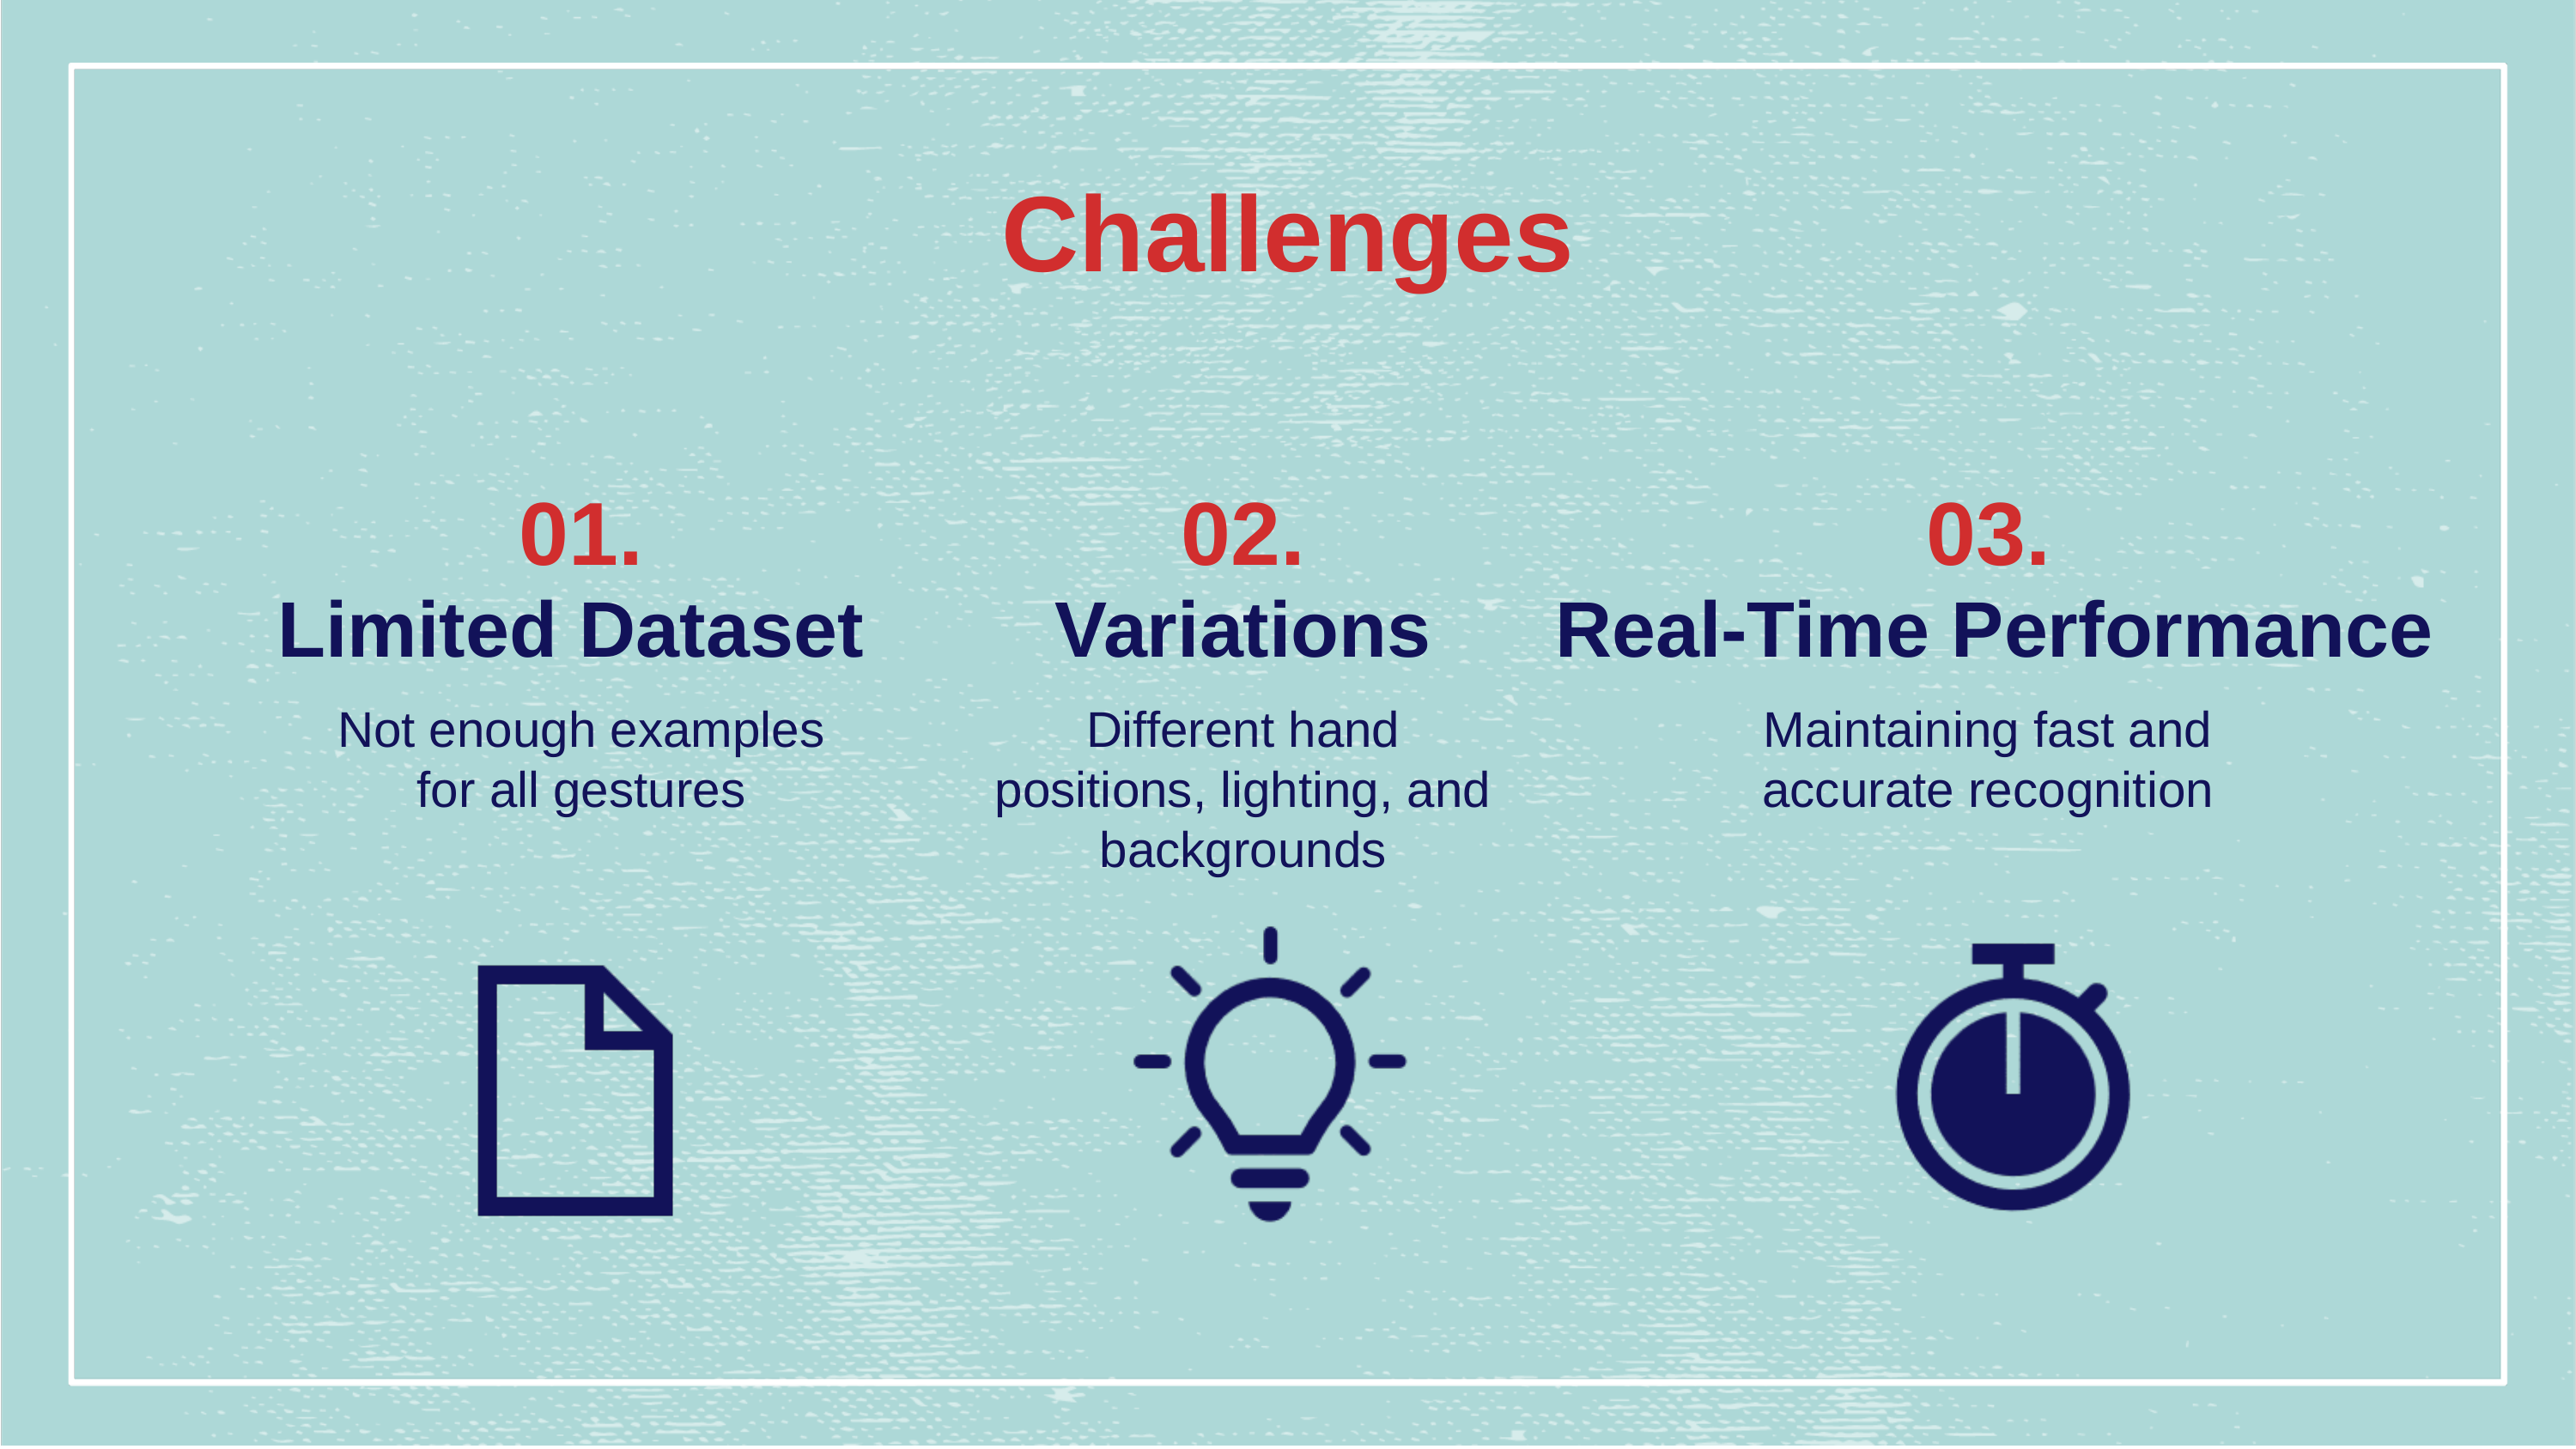

Challenges

01.

02.

03.
Limited Dataset
Variations
Real-Time Performance
Not enough examples for all gestures
Different hand positions, lighting, and backgrounds
Maintaining fast and accurate recognition